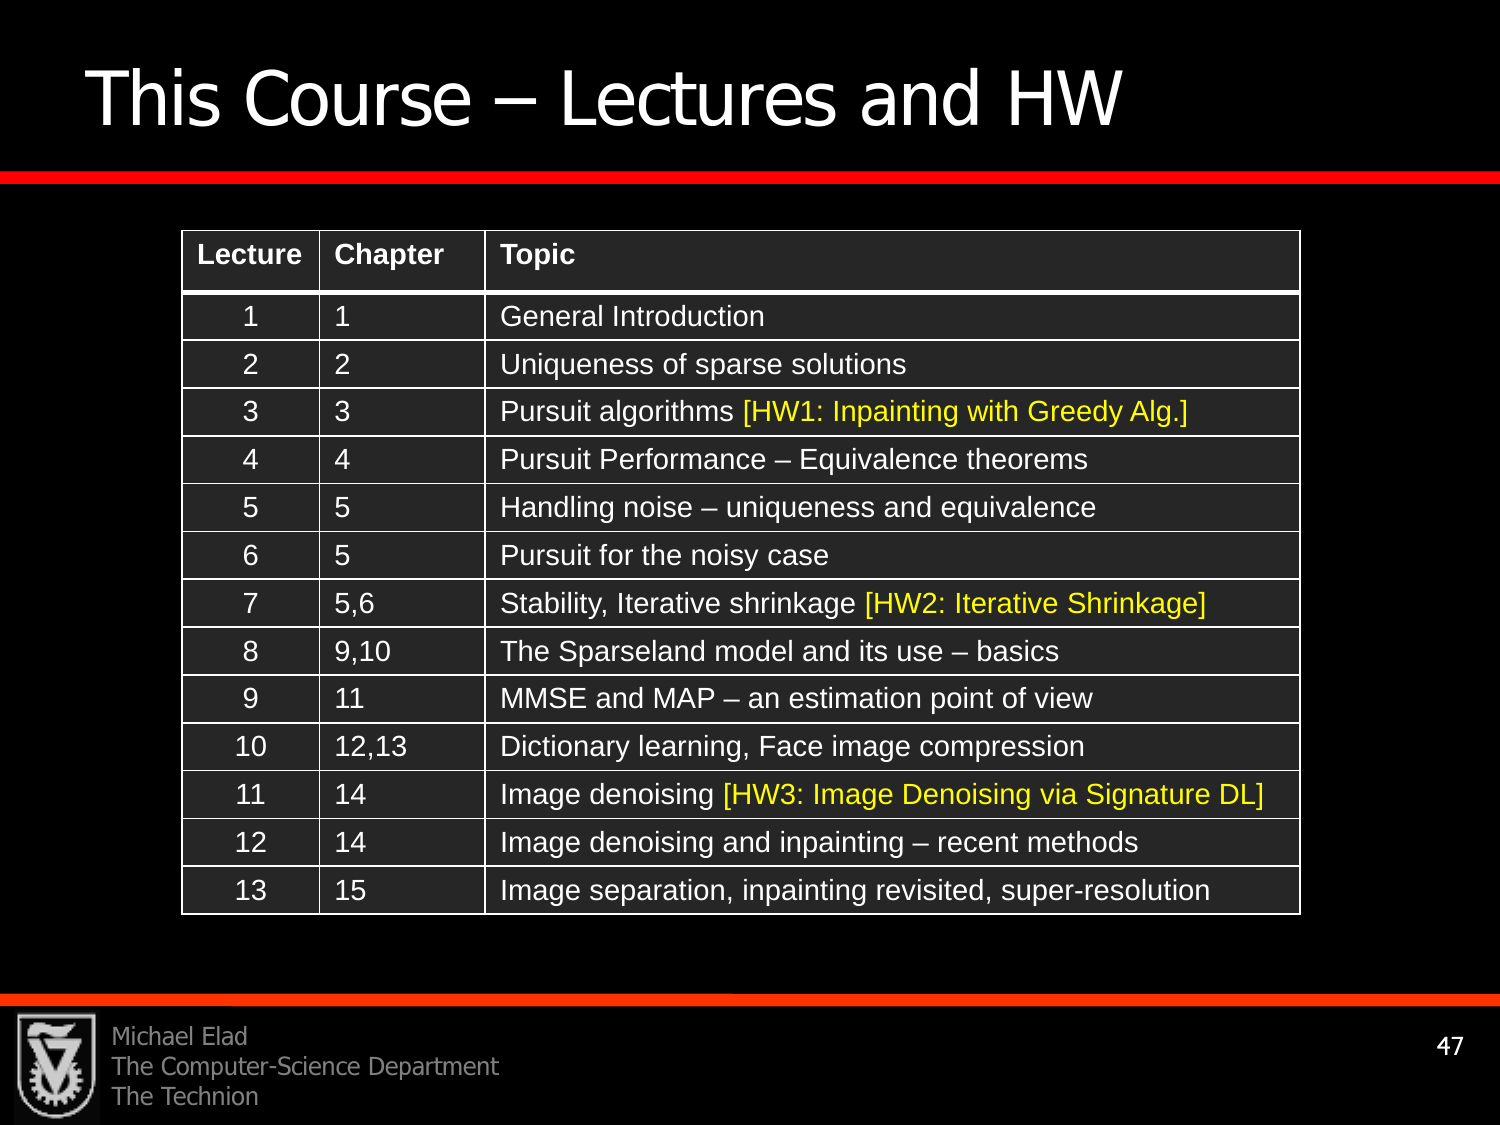

This Course – Lectures and HW

| Lecture | Chapter | Topic |
| --- | --- | --- |
| 1 | 1 | General Introduction |
| 2 | 2 | Uniqueness of sparse solutions |
| 3 | 3 | Pursuit algorithms [HW1: Inpainting with Greedy Alg.] |
| 4 | 4 | Pursuit Performance – Equivalence theorems |
| 5 | 5 | Handling noise – uniqueness and equivalence |
| 6 | 5 | Pursuit for the noisy case |
| 7 | 5,6 | Stability, Iterative shrinkage [HW2: Iterative Shrinkage] |
| 8 | 9,10 | The Sparseland model and its use – basics |
| 9 | 11 | MMSE and MAP – an estimation point of view |
| 10 | 12,13 | Dictionary learning, Face image compression |
| 11 | 14 | Image denoising [HW3: Image Denoising via Signature DL] |
| 12 | 14 | Image denoising and inpainting – recent methods |
| 13 | 15 | Image separation, inpainting revisited, super-resolution |
Michael Elad
The Computer-Science Department
The Technion
47